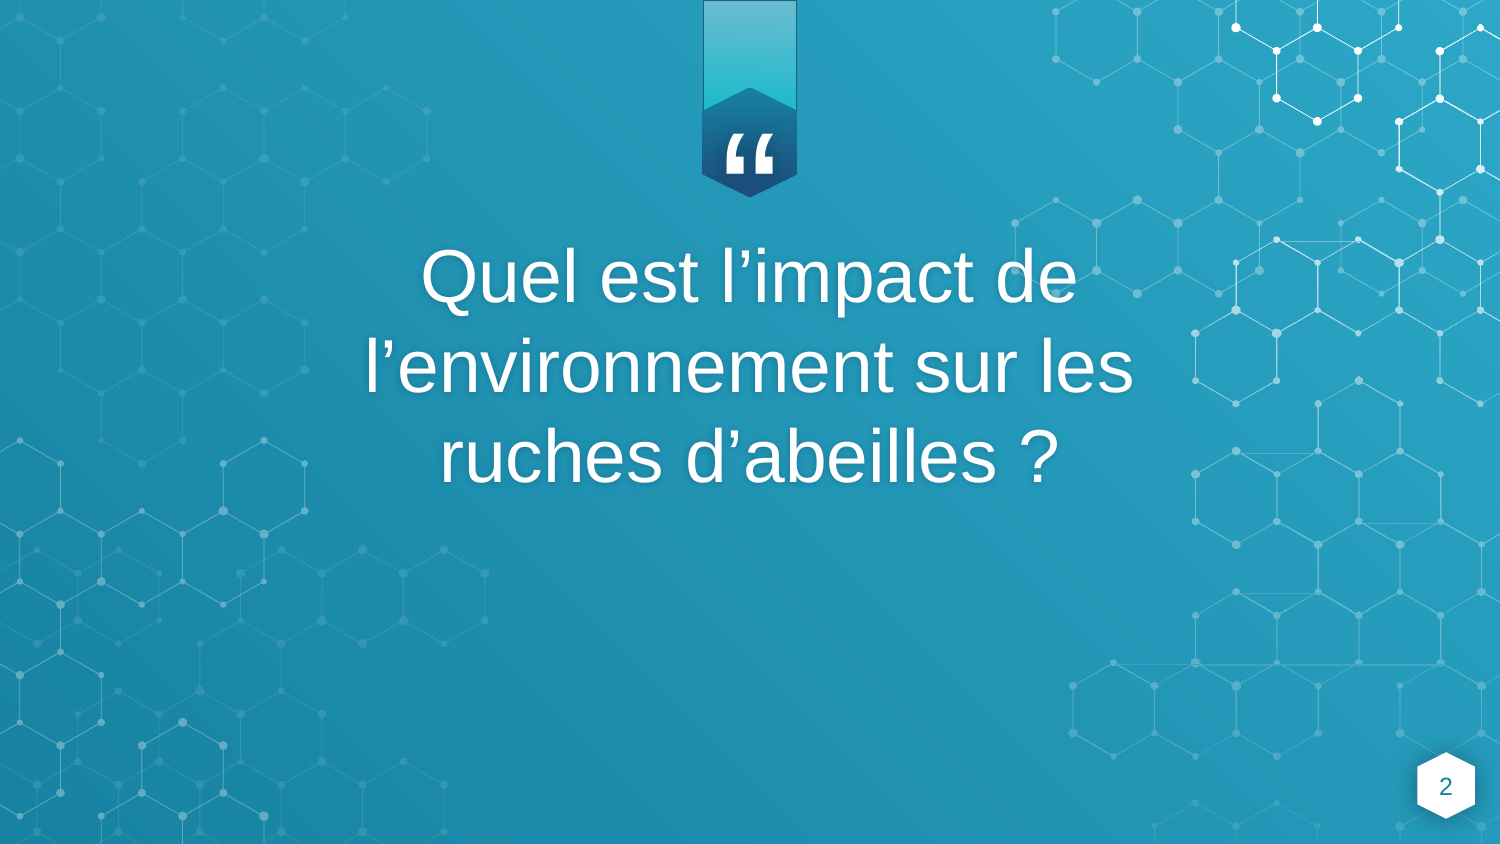

Quel est l’impact de l’environnement sur les ruches d’abeilles ?
2